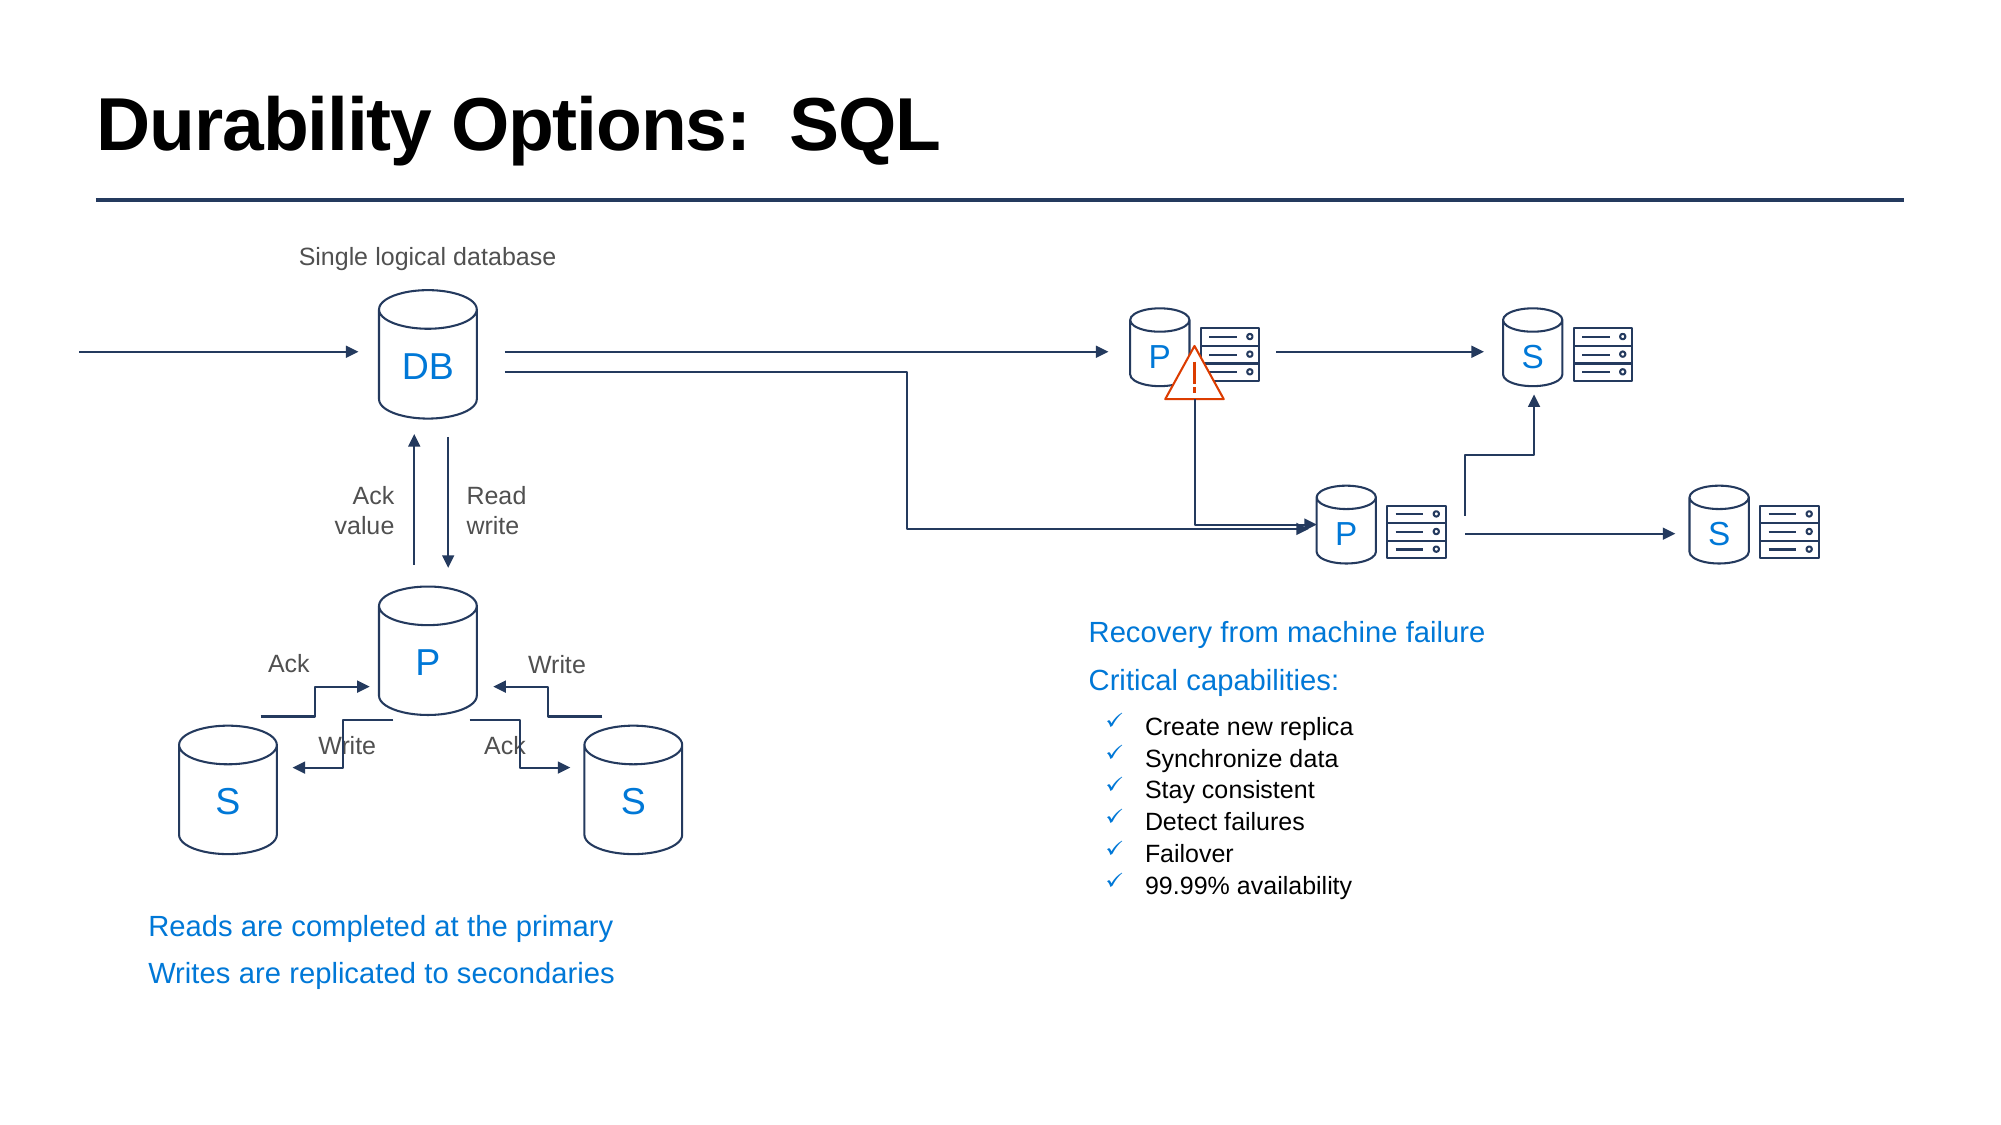

# Durability Options:  SQL
Single logical database

DB
P

S

Ack
value
Read
write
P

S

P
Recovery from machine failure
Critical capabilities:
Create new replica
Synchronize data
Stay consistent
Detect failures
Failover
99.99% availability
Ack
Write
Write
Ack
S
S
Reads are completed at the primary
Writes are replicated to secondaries